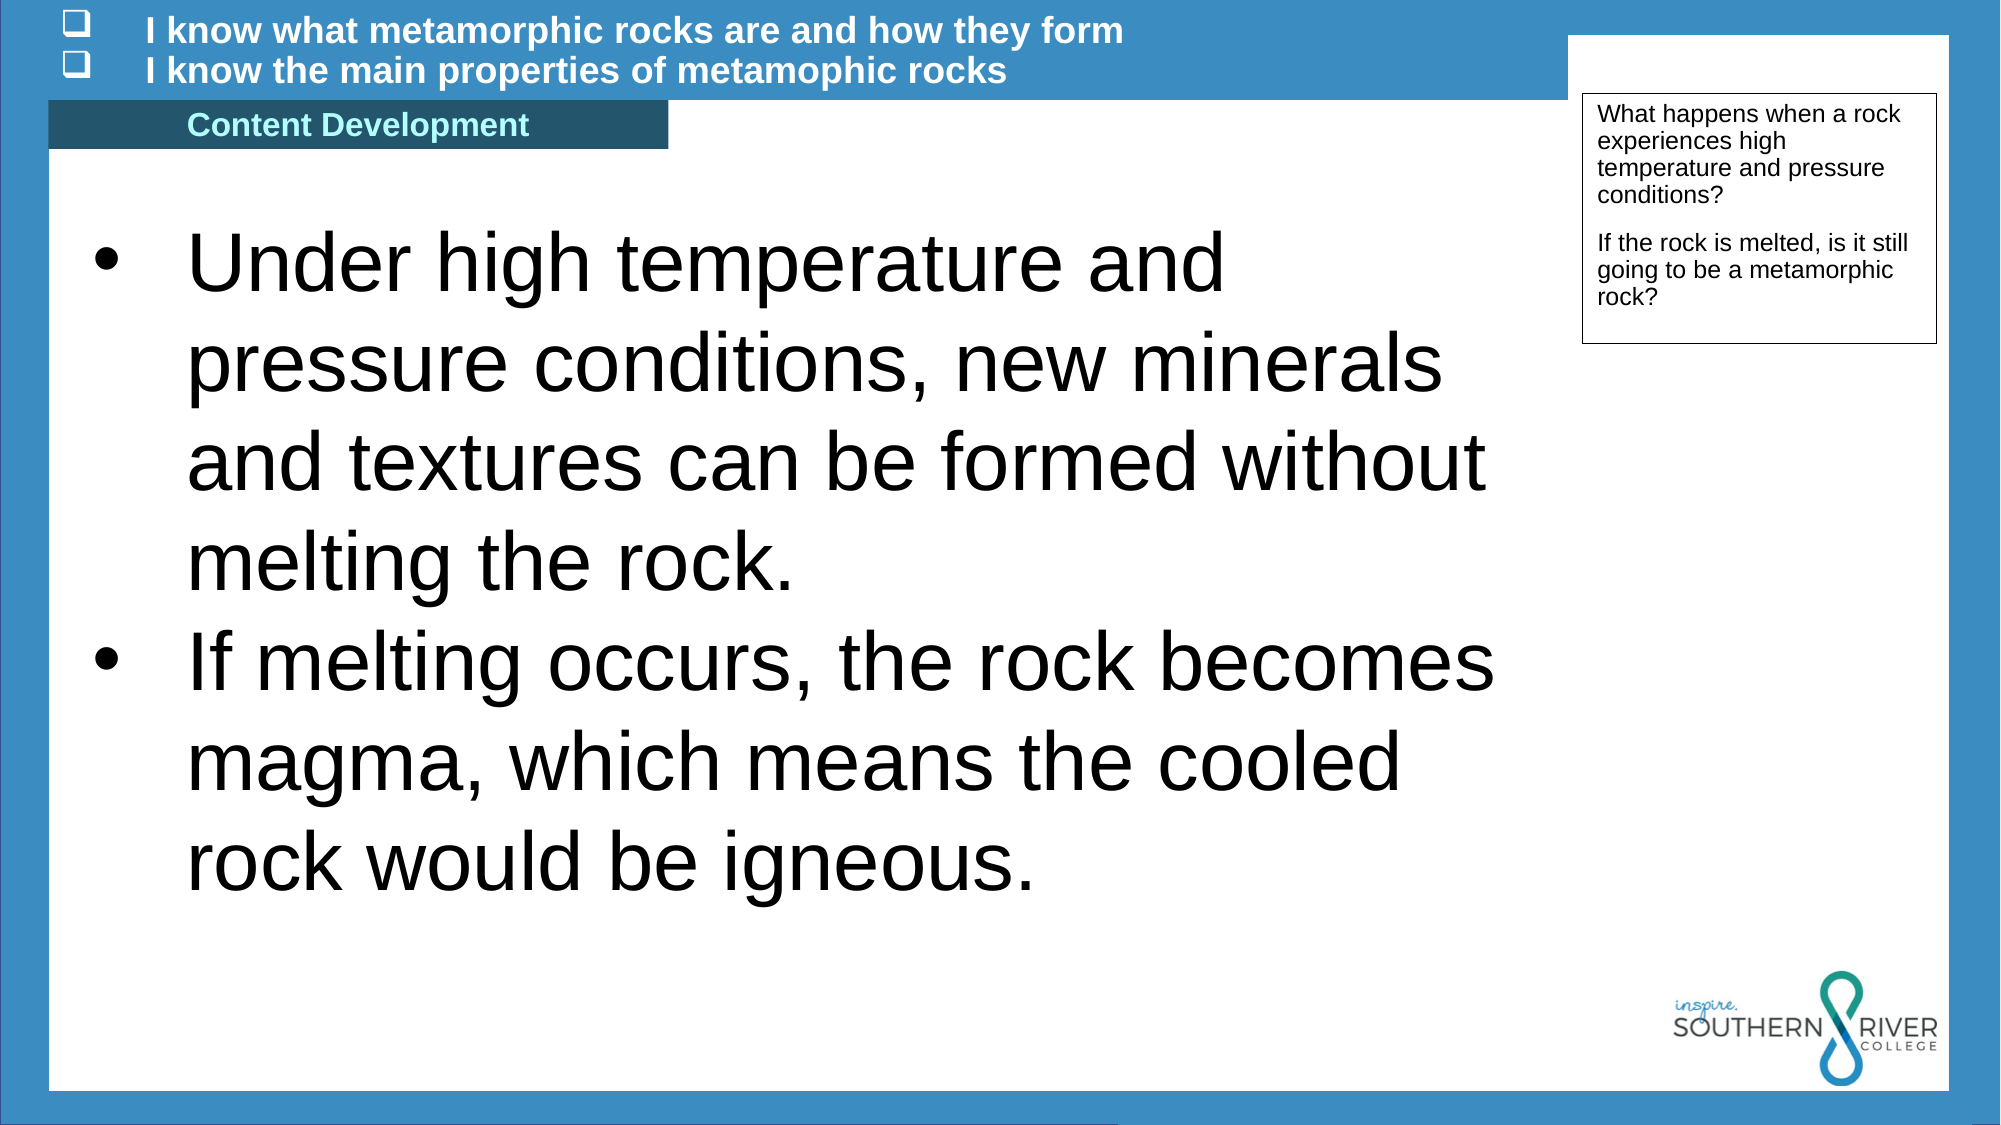

I know what metamorphic rocks are and how they form
 I know the main properties of metamophic rocks

What happens when a rock experiences high temperature and pressure conditions?
If the rock is melted, is it still going to be a metamorphic rock?
Under high temperature and pressure conditions, new minerals and textures can be formed without melting the rock.
If melting occurs, the rock becomes magma, which means the cooled rock would be igneous.